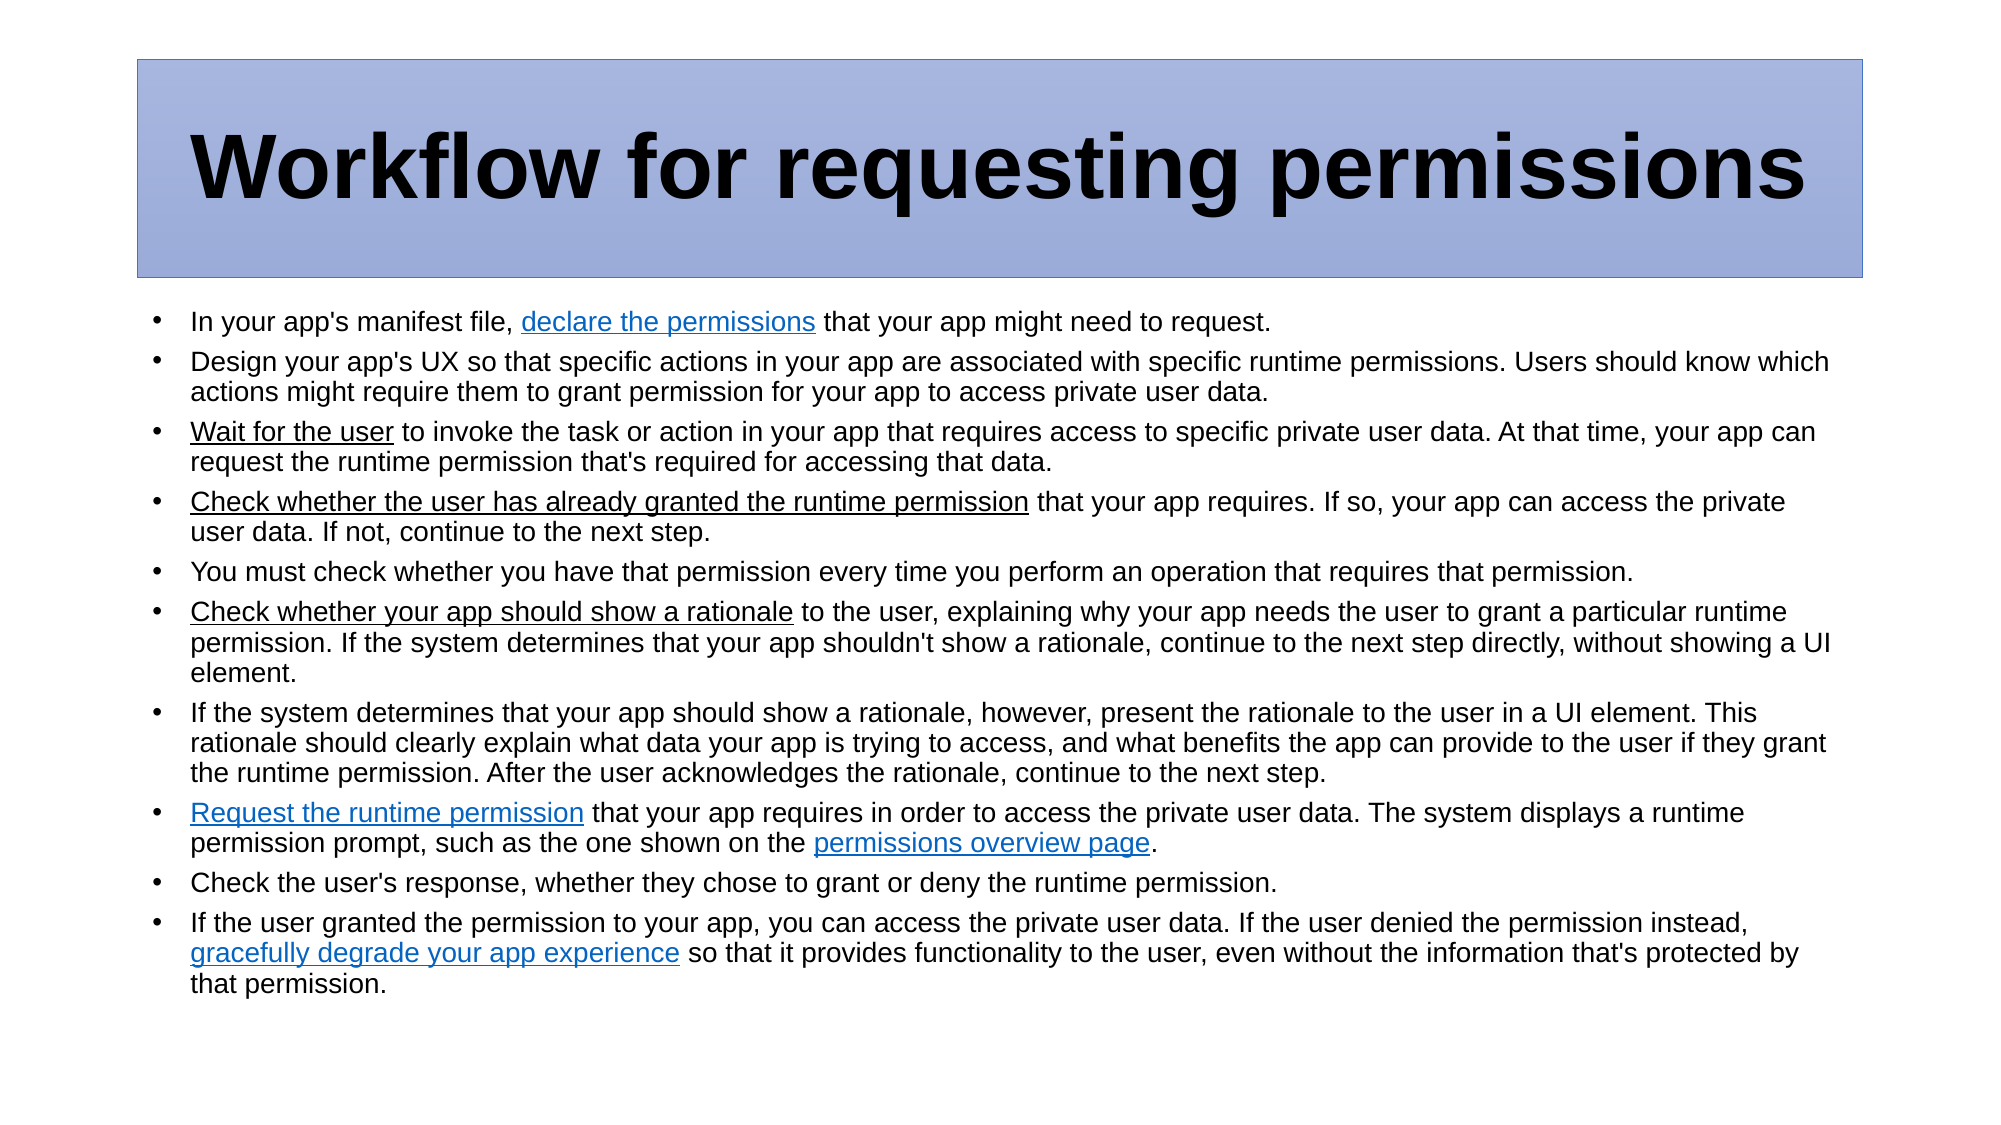

# Workflow for requesting permissions
In your app's manifest file, declare the permissions that your app might need to request.
Design your app's UX so that specific actions in your app are associated with specific runtime permissions. Users should know which actions might require them to grant permission for your app to access private user data.
Wait for the user to invoke the task or action in your app that requires access to specific private user data. At that time, your app can request the runtime permission that's required for accessing that data.
Check whether the user has already granted the runtime permission that your app requires. If so, your app can access the private user data. If not, continue to the next step.
You must check whether you have that permission every time you perform an operation that requires that permission.
Check whether your app should show a rationale to the user, explaining why your app needs the user to grant a particular runtime permission. If the system determines that your app shouldn't show a rationale, continue to the next step directly, without showing a UI element.
If the system determines that your app should show a rationale, however, present the rationale to the user in a UI element. This rationale should clearly explain what data your app is trying to access, and what benefits the app can provide to the user if they grant the runtime permission. After the user acknowledges the rationale, continue to the next step.
Request the runtime permission that your app requires in order to access the private user data. The system displays a runtime permission prompt, such as the one shown on the permissions overview page.
Check the user's response, whether they chose to grant or deny the runtime permission.
If the user granted the permission to your app, you can access the private user data. If the user denied the permission instead, gracefully degrade your app experience so that it provides functionality to the user, even without the information that's protected by that permission.